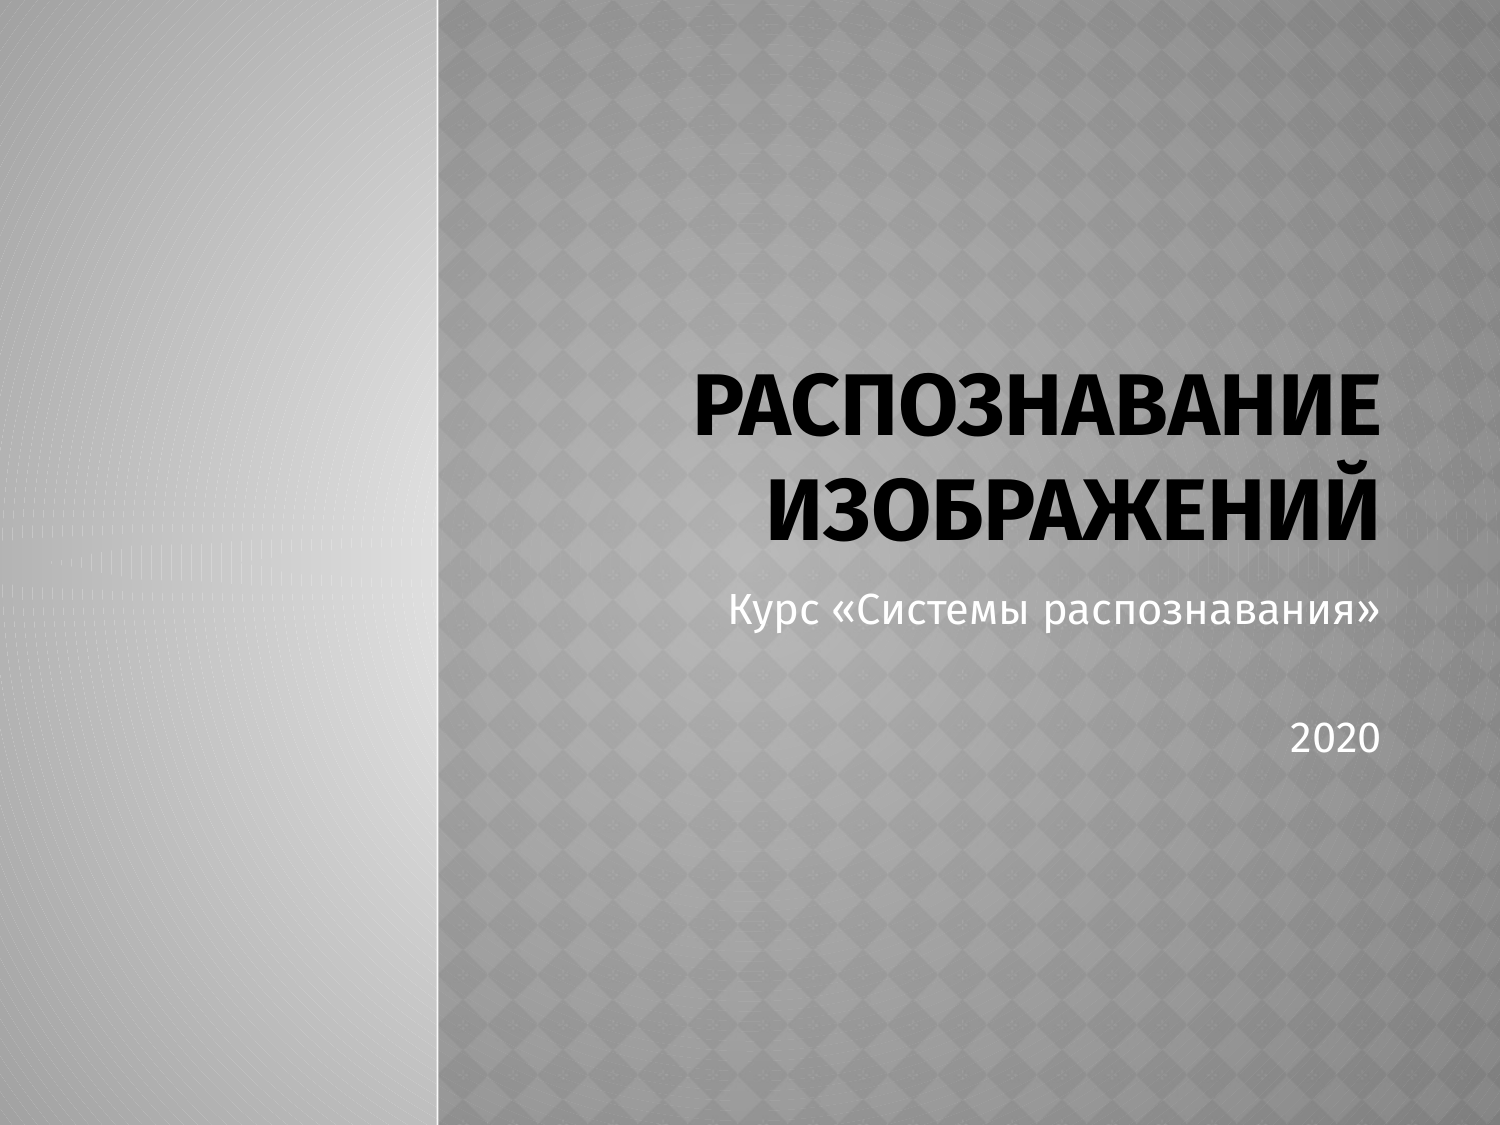

# Распознавание изображений
Курс «Системы распознавания»

2020